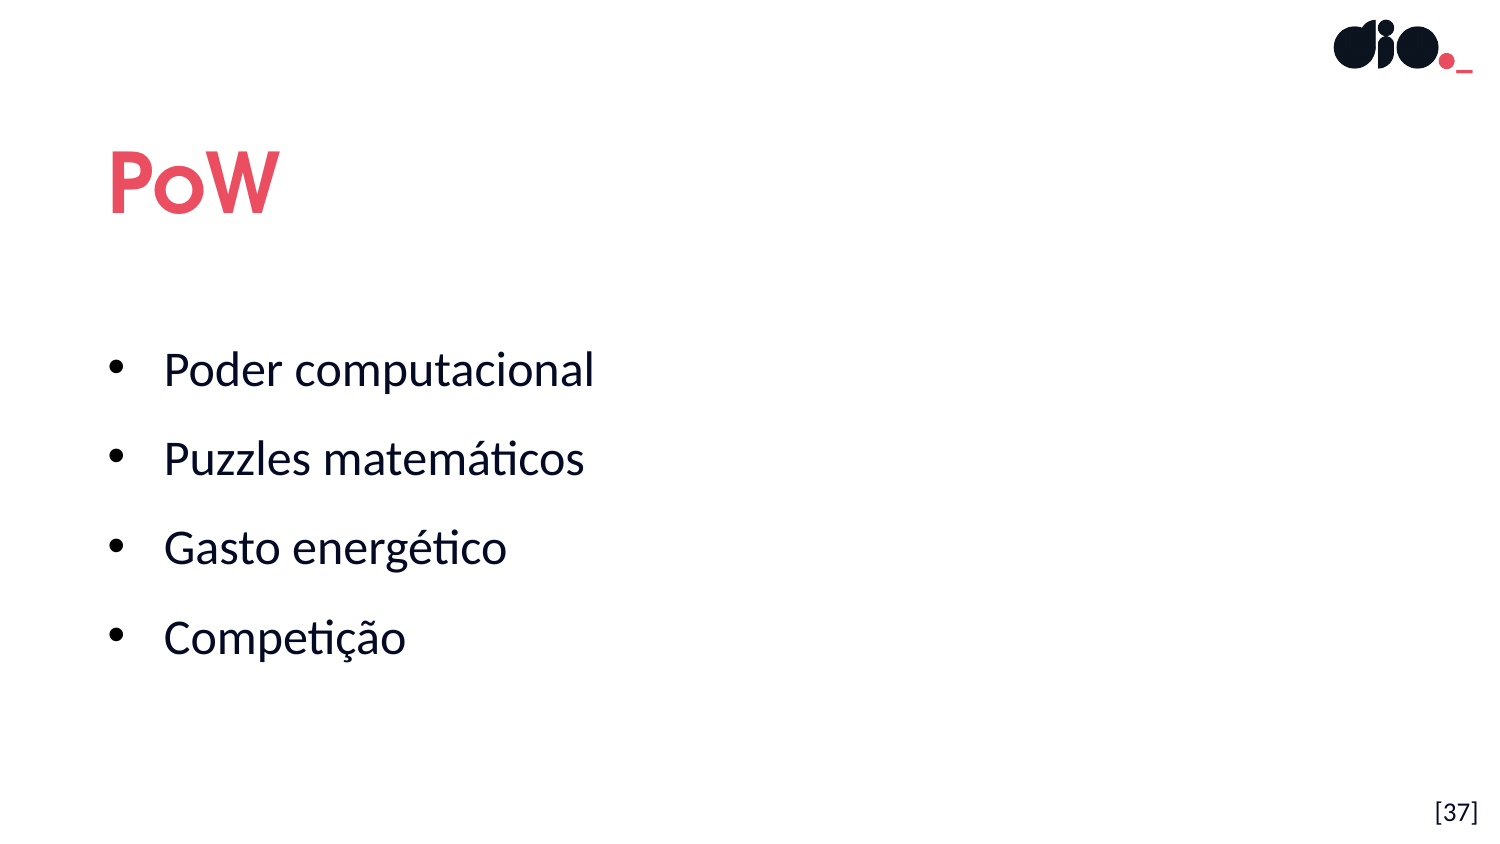

PoW
Poder computacional
Puzzles matemáticos
Gasto energético
Competição
[37]